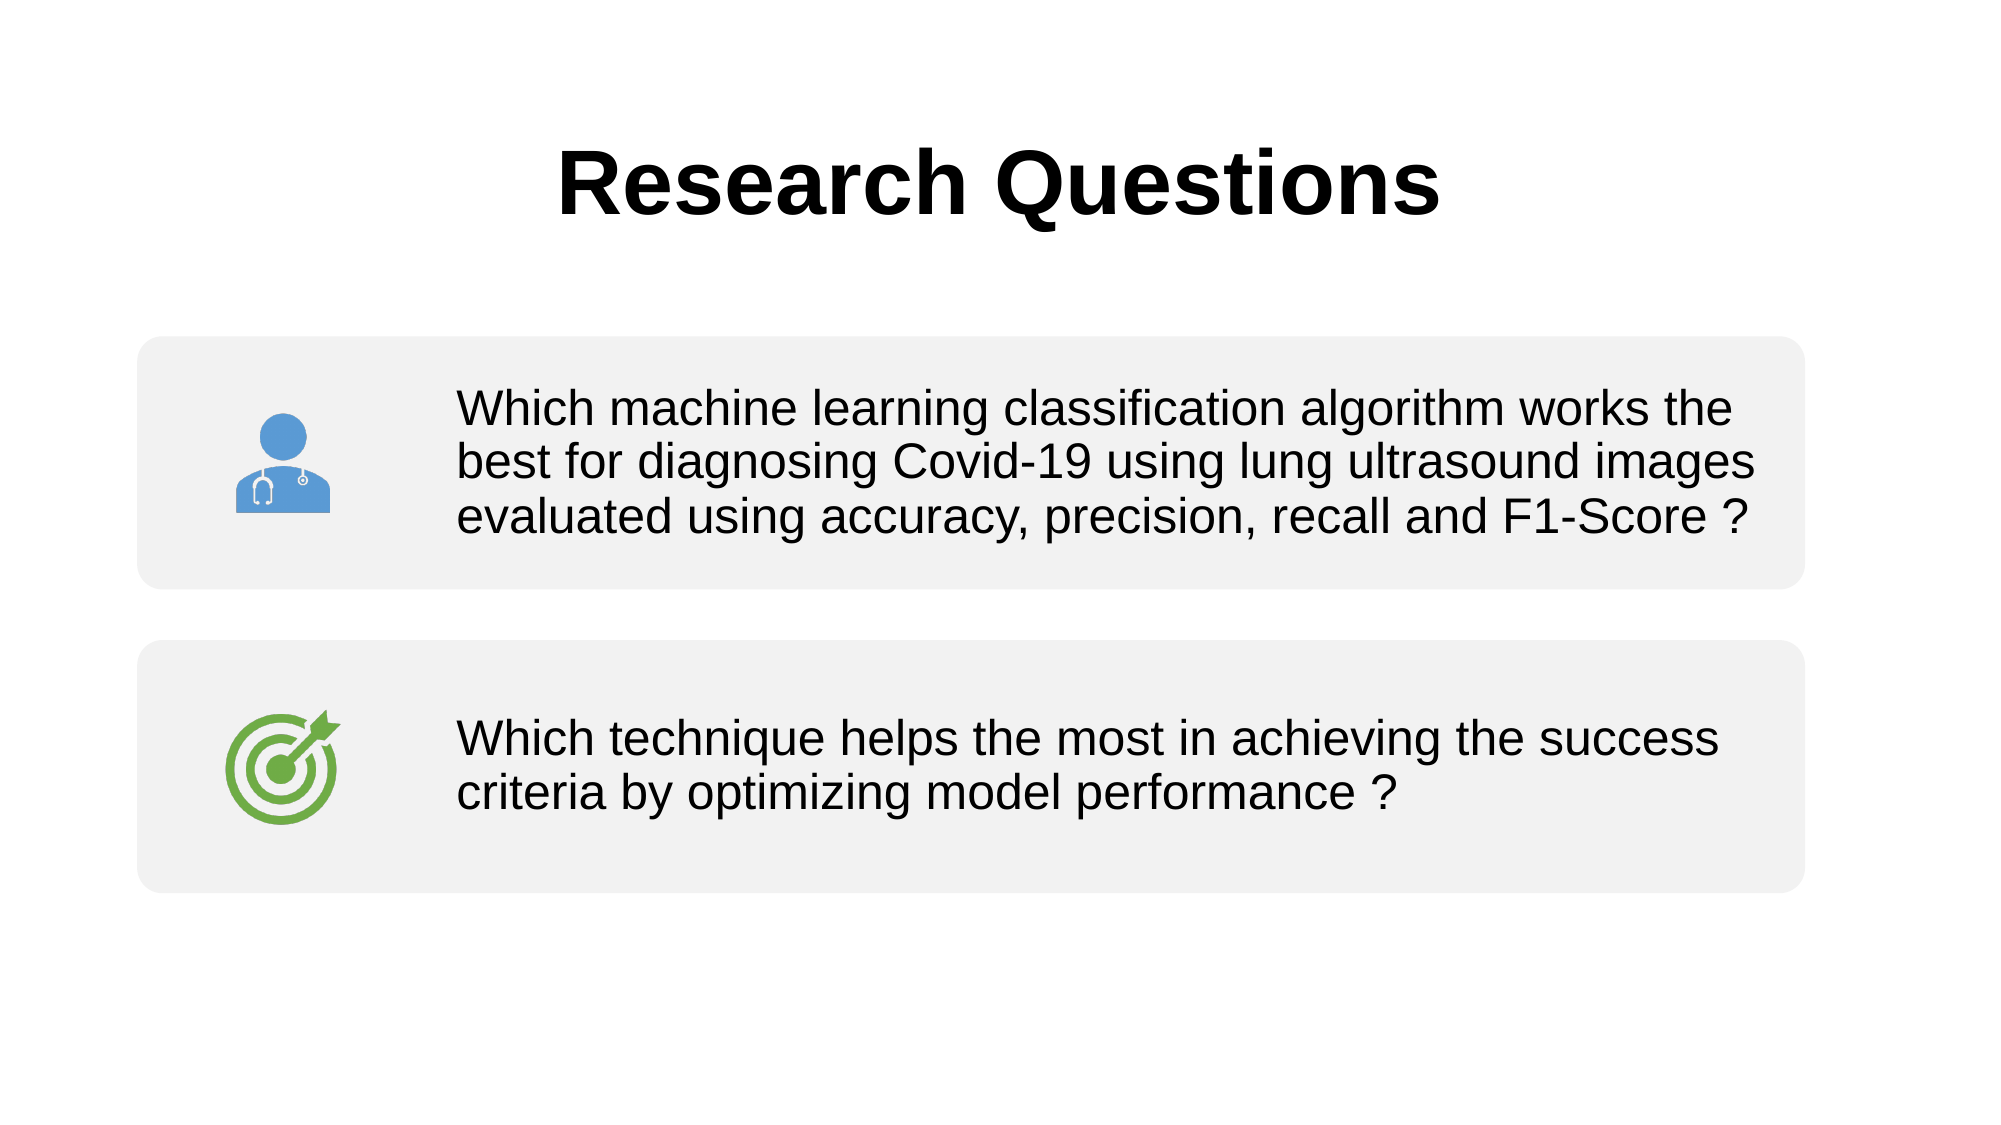

# Research Questions
Which machine learning classification algorithm works the best for diagnosing Covid-19 using lung ultrasound images evaluated using accuracy, precision, recall and F1-Score ?
Which technique helps the most in achieving the success criteria by optimizing model performance ?